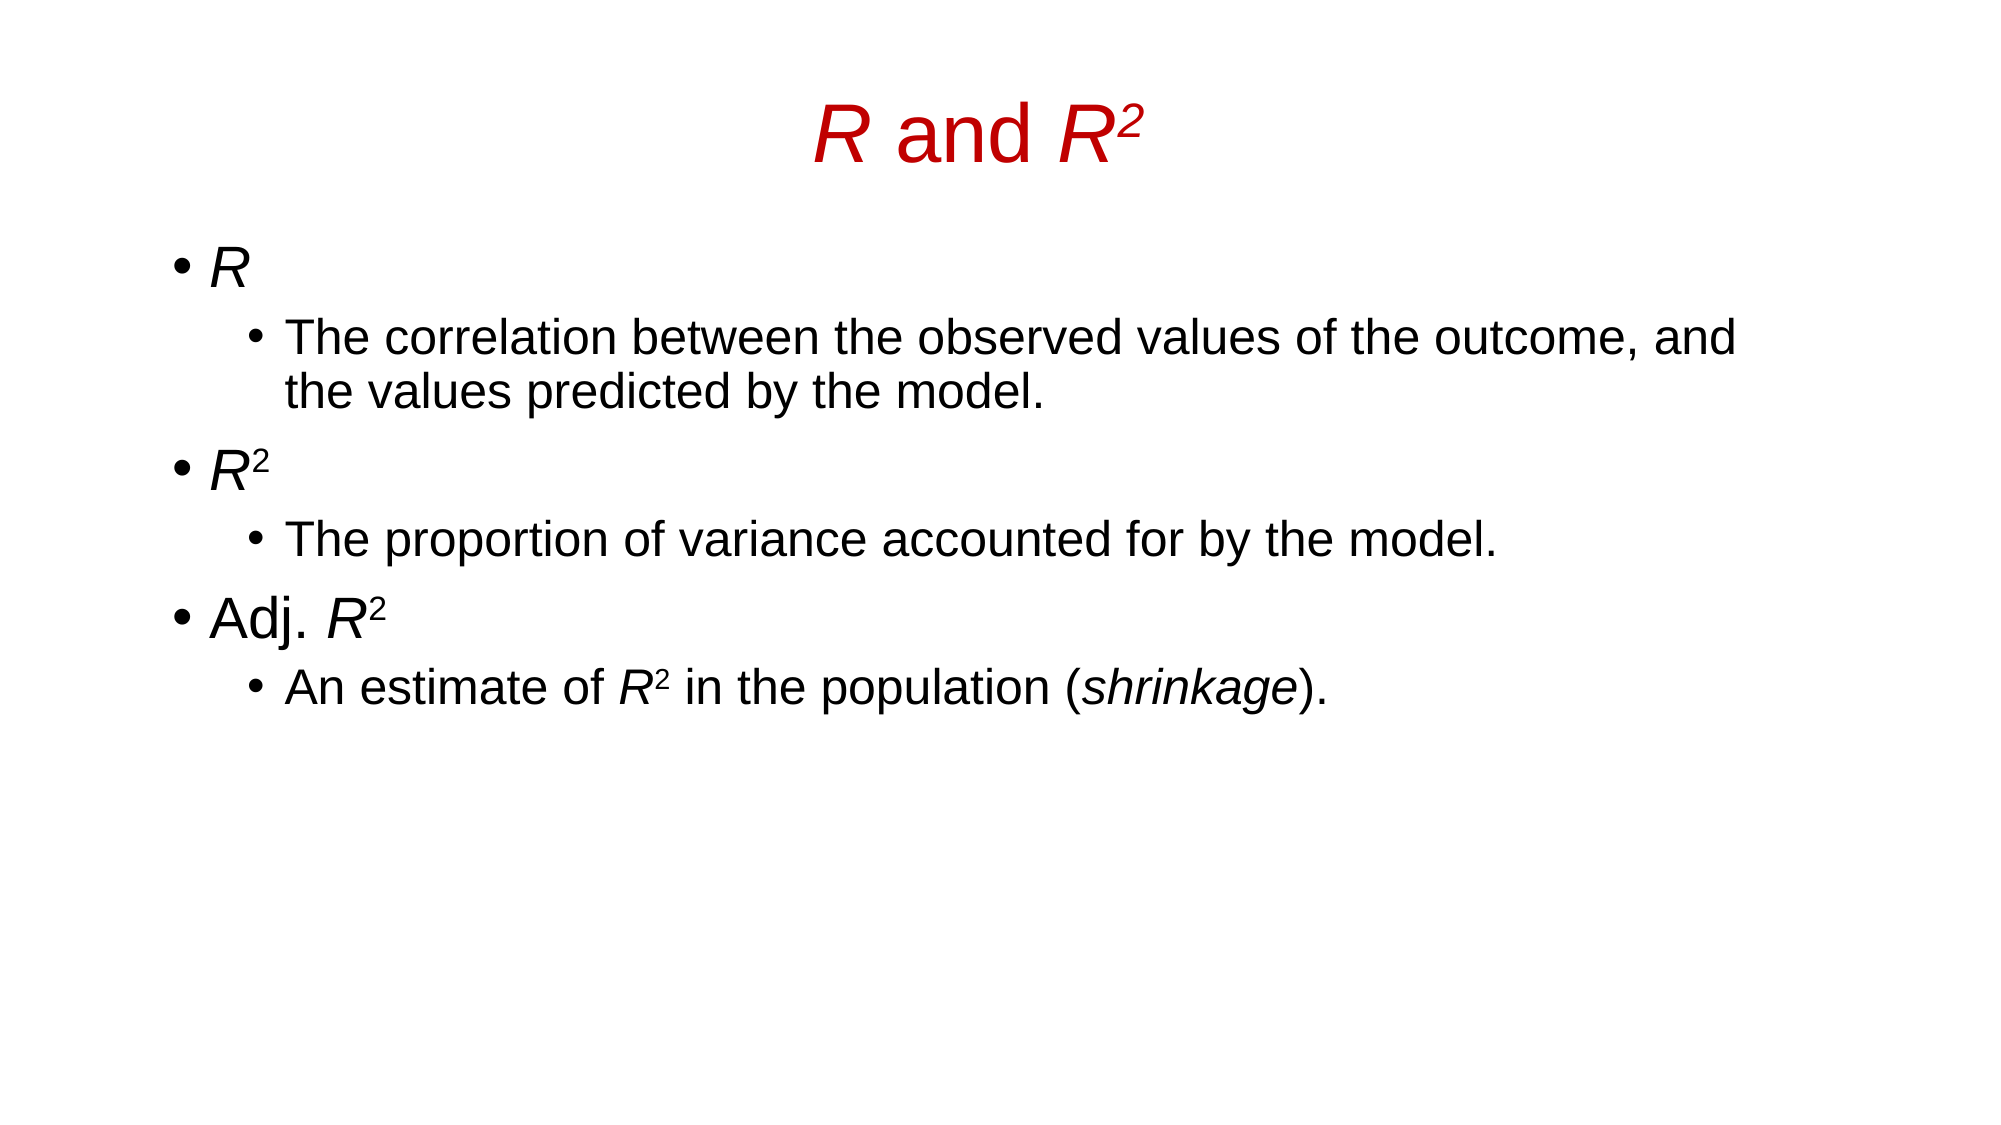

# R and R2
R
The correlation between the observed values of the outcome, and the values predicted by the model.
R2
The proportion of variance accounted for by the model.
Adj. R2
An estimate of R2 in the population (shrinkage).